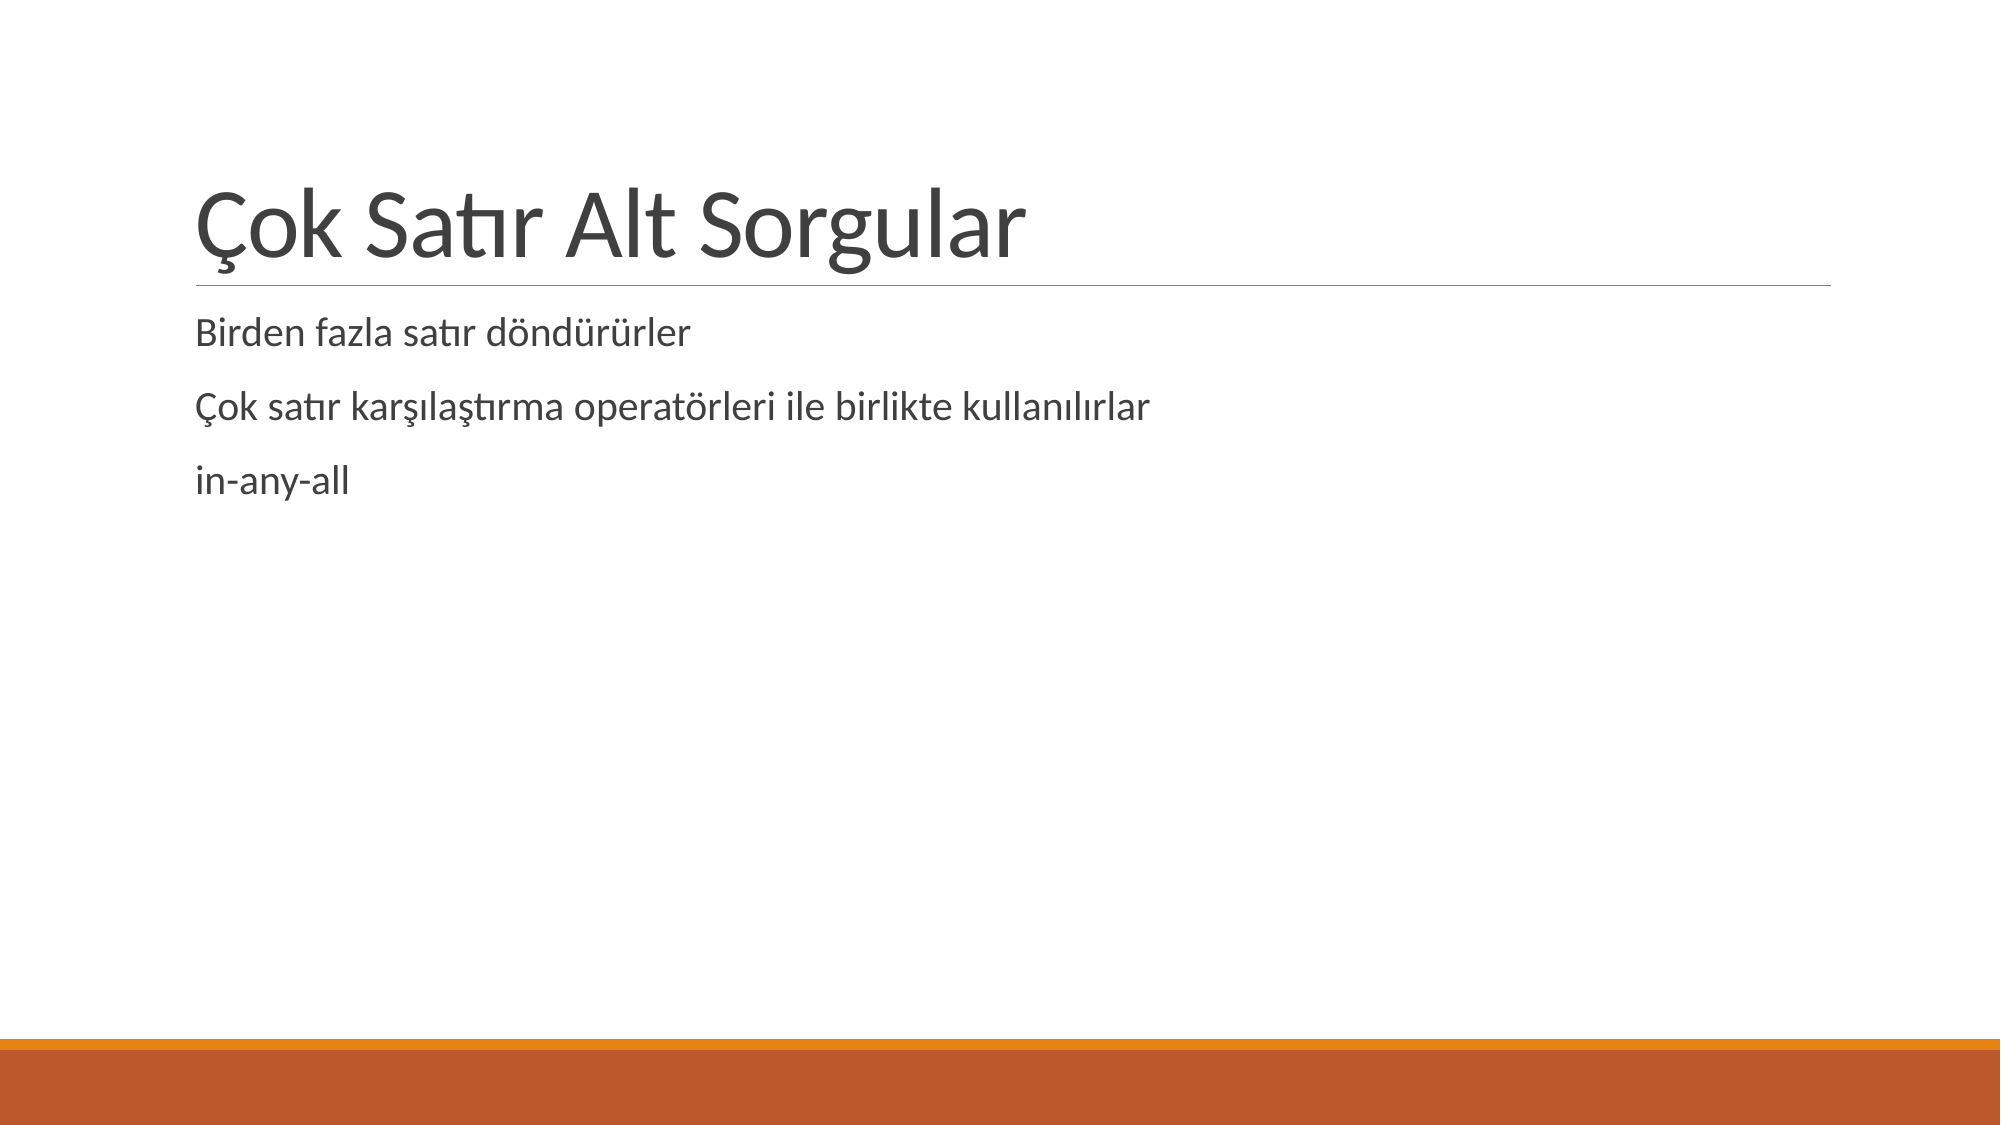

# Çok Satır Alt Sorgular
Birden fazla satır döndürürler
Çok satır karşılaştırma operatörleri ile birlikte kullanılırlar
in-any-all